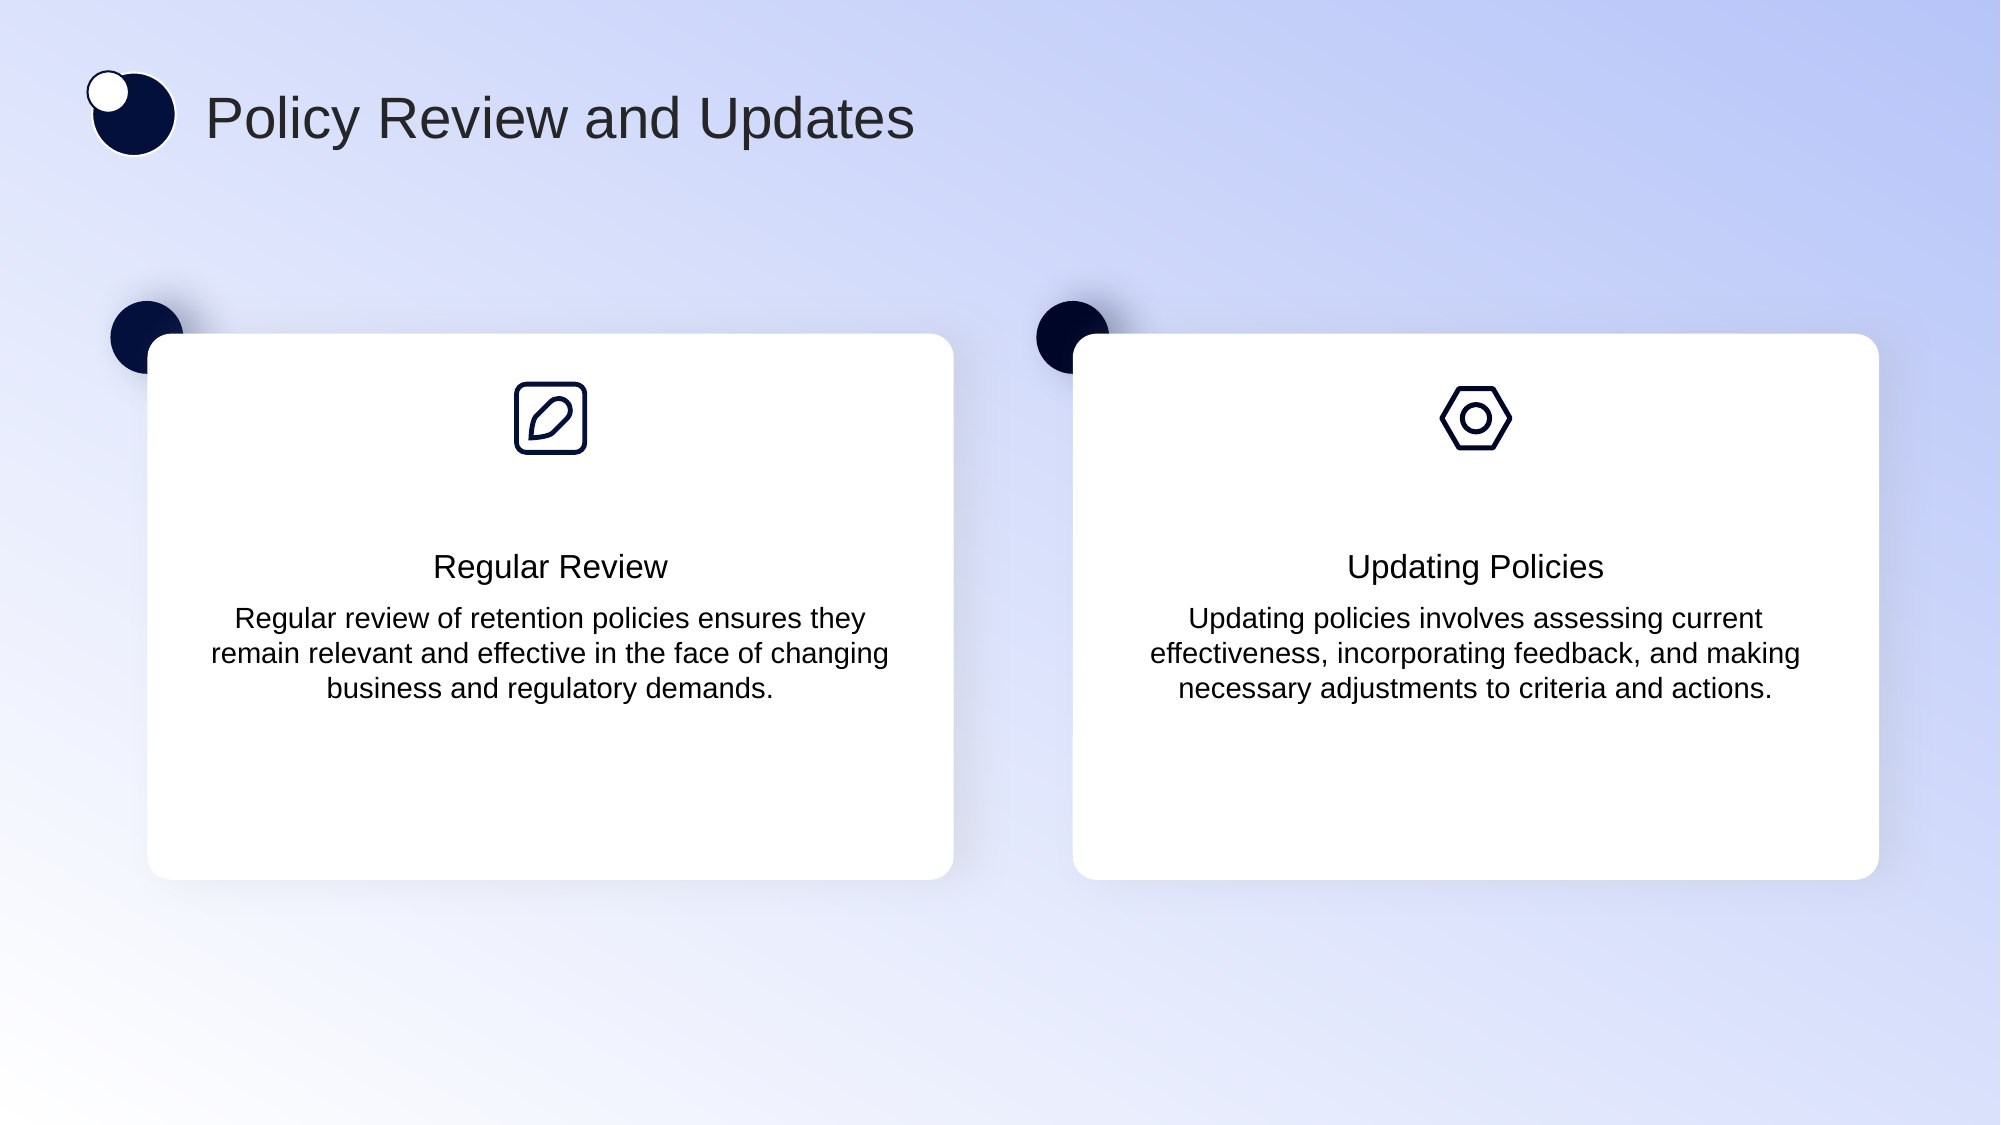

Policy Review and Updates

Regular Review
Updating Policies
Regular review of retention policies ensures they remain relevant and effective in the face of changing business and regulatory demands.
Updating policies involves assessing current effectiveness, incorporating feedback, and making necessary adjustments to criteria and actions.